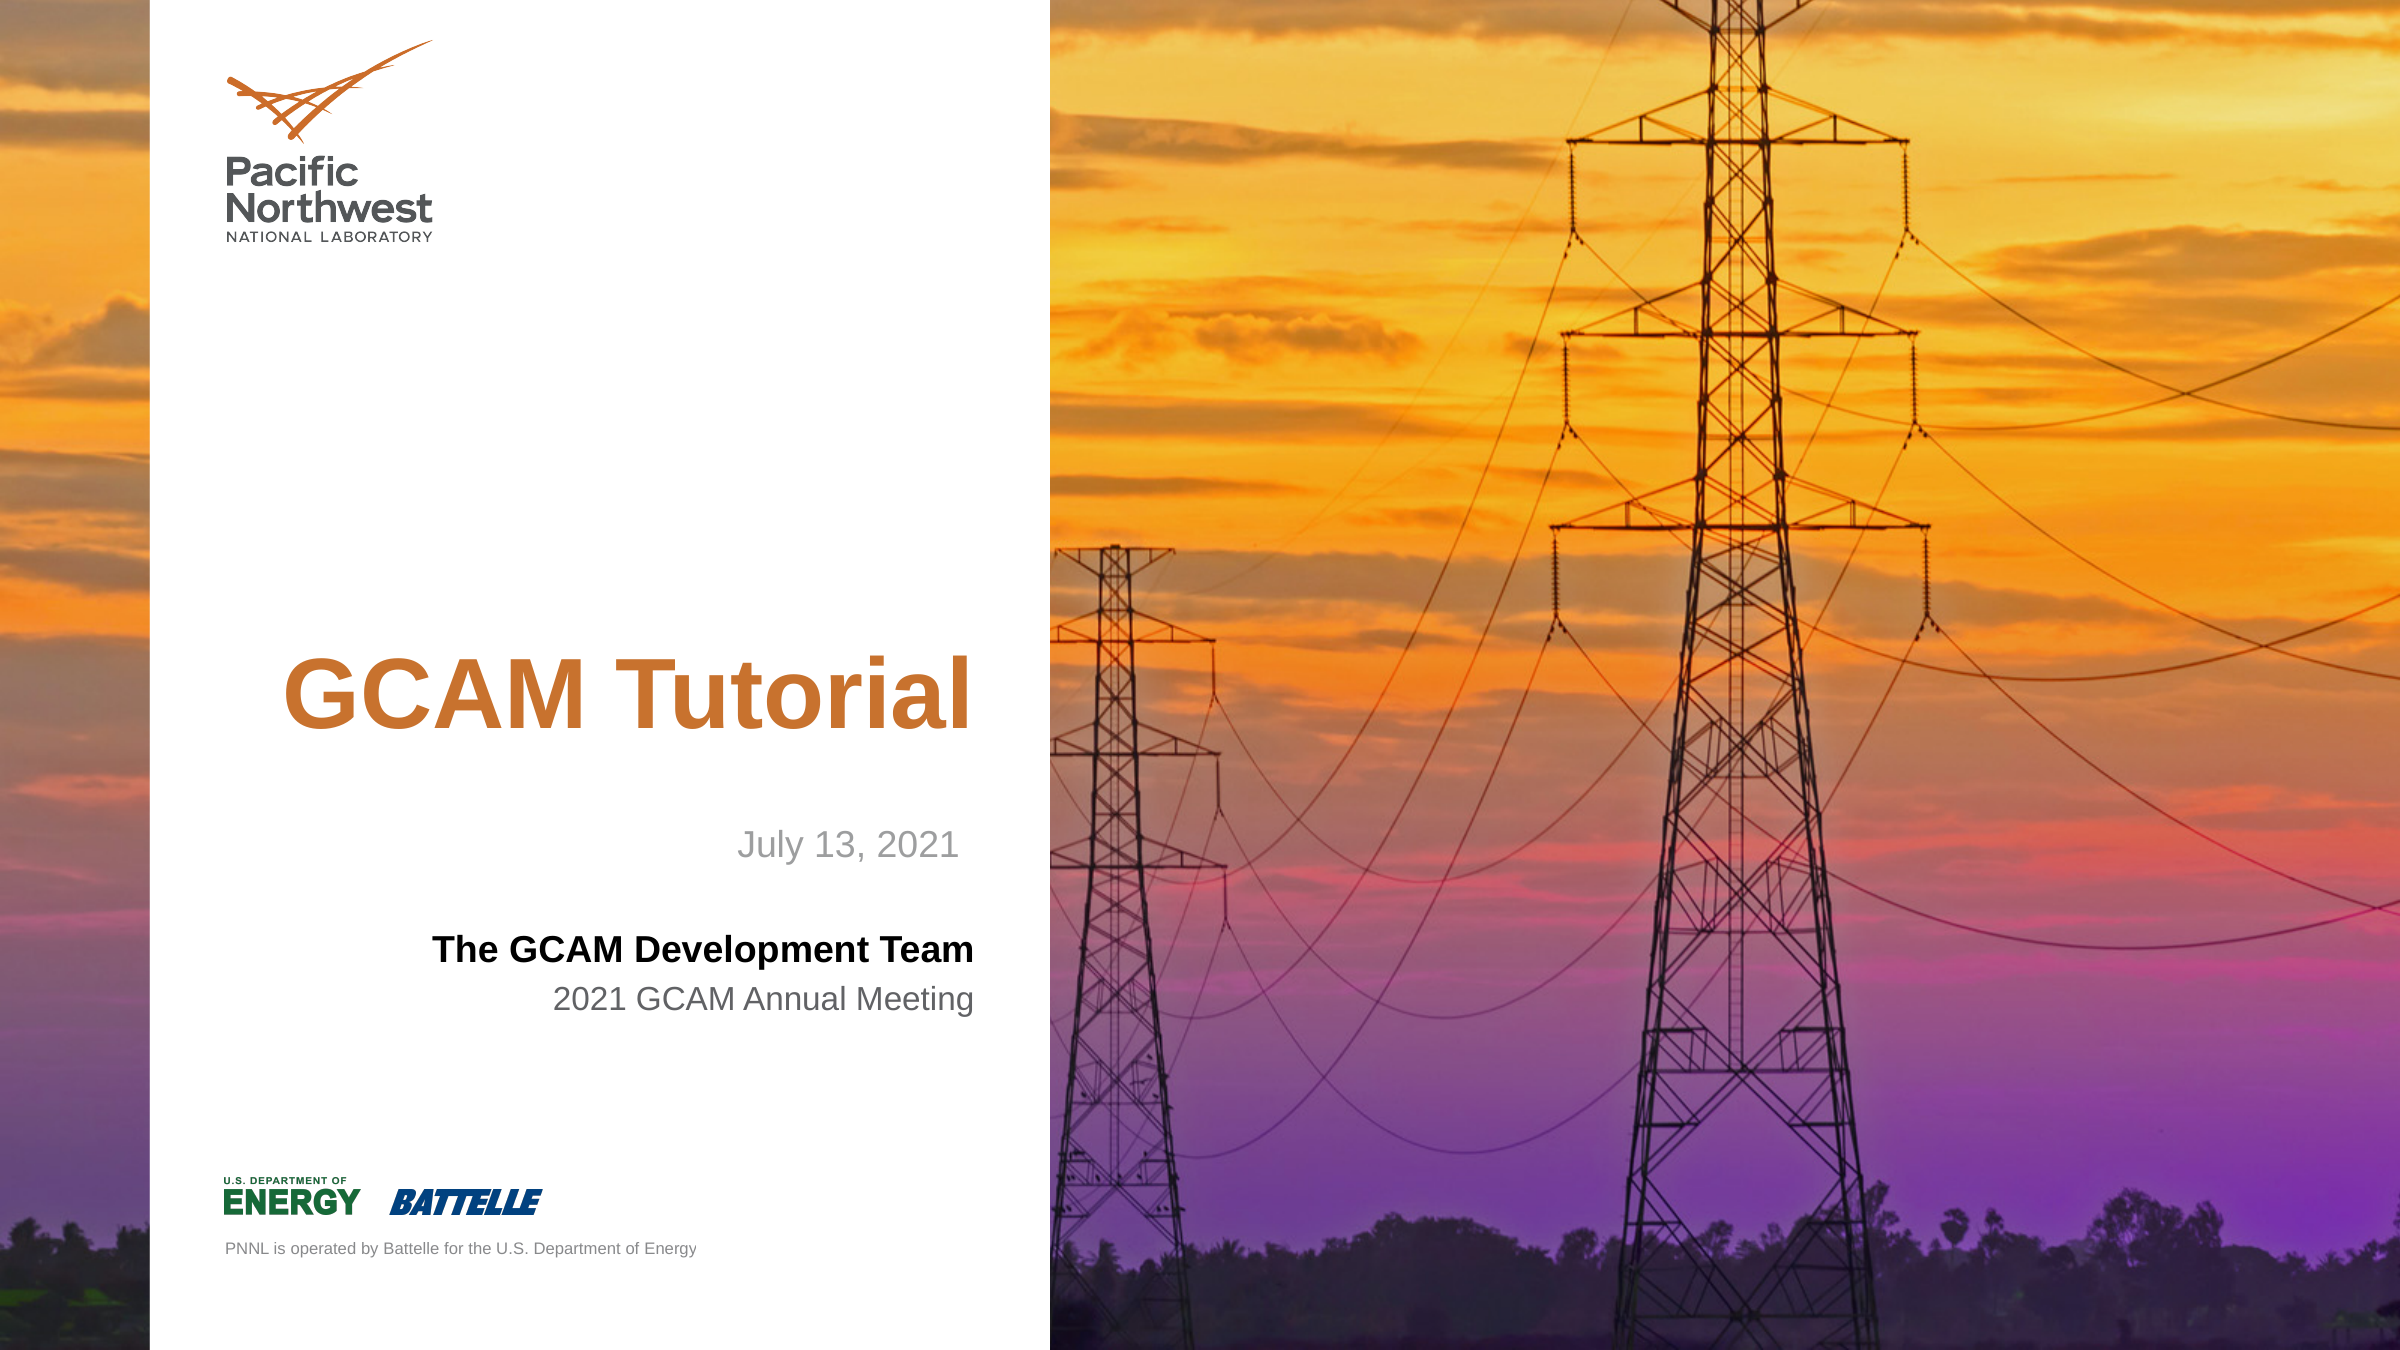

# GCAM Tutorial
July 13, 2021
The GCAM Development Team
2021 GCAM Annual Meeting